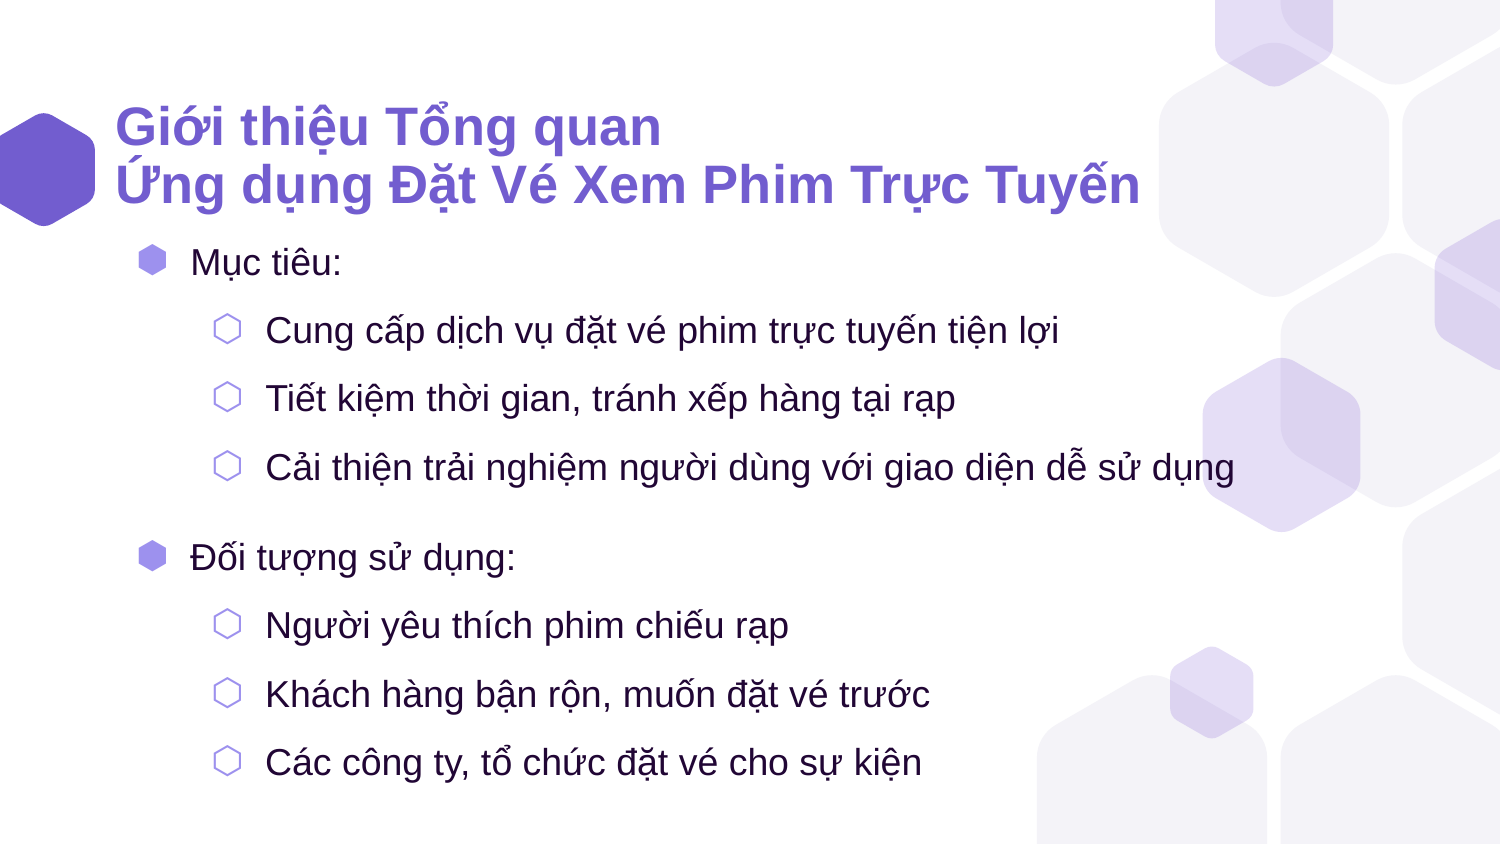

# Giới thiệu Tổng quan Ứng dụng Đặt Vé Xem Phim Trực Tuyến
Mục tiêu:
Cung cấp dịch vụ đặt vé phim trực tuyến tiện lợi
Tiết kiệm thời gian, tránh xếp hàng tại rạp
Cải thiện trải nghiệm người dùng với giao diện dễ sử dụng
Đối tượng sử dụng:
Người yêu thích phim chiếu rạp
Khách hàng bận rộn, muốn đặt vé trước
Các công ty, tổ chức đặt vé cho sự kiện